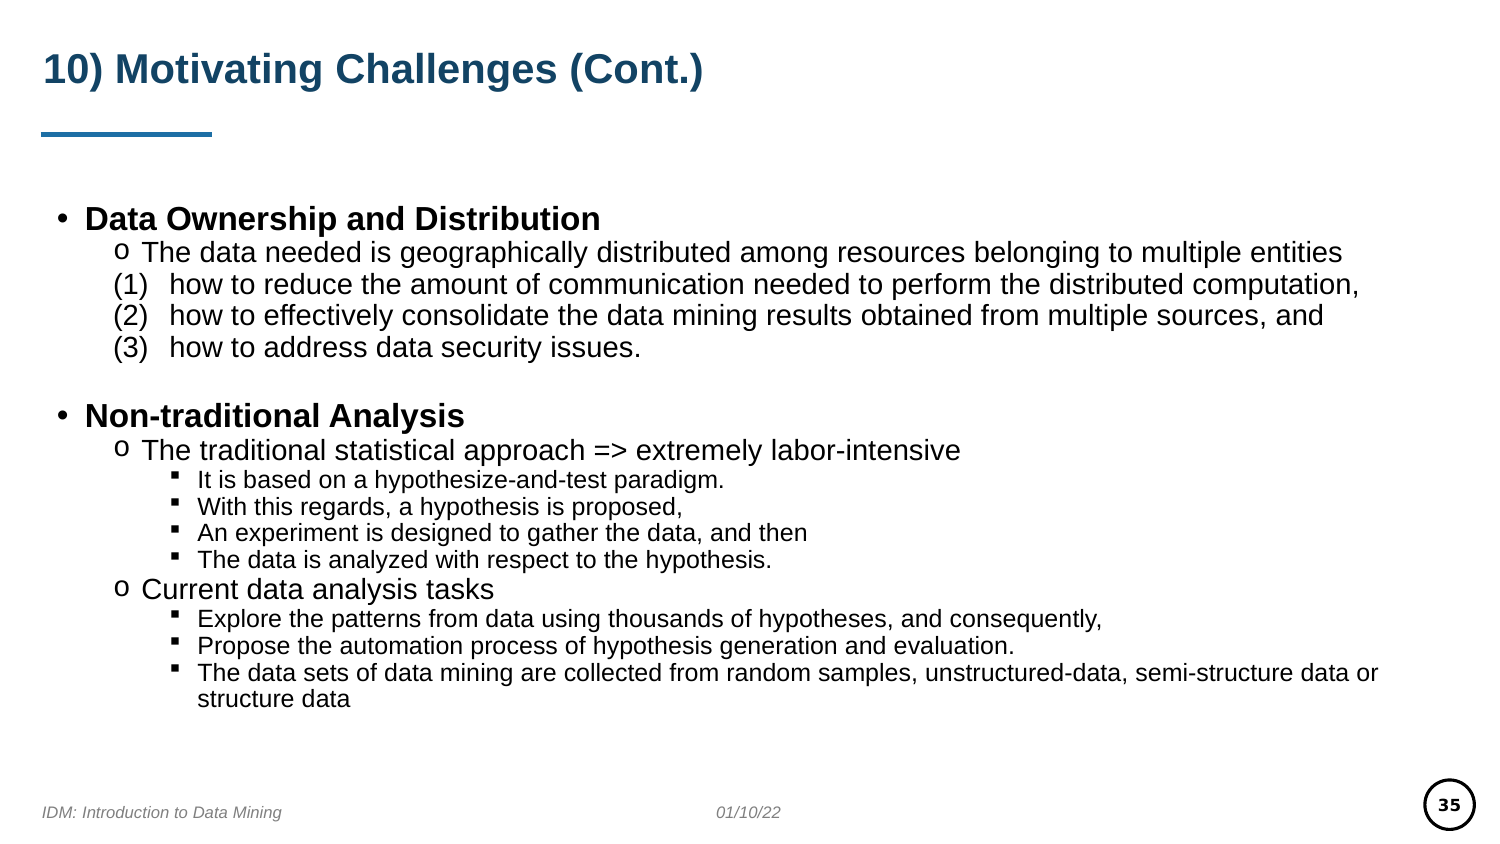

# 10) Motivating Challenges (Cont.)

Data Ownership and Distribution
The data needed is geographically distributed among resources belonging to multiple entities
how to reduce the amount of communication needed to perform the distributed computation,
how to effectively consolidate the data mining results obtained from multiple sources, and
how to address data security issues.

Non-traditional Analysis
The traditional statistical approach => extremely labor-intensive
It is based on a hypothesize-and-test paradigm.
With this regards, a hypothesis is proposed,
An experiment is designed to gather the data, and then
The data is analyzed with respect to the hypothesis.
Current data analysis tasks
Explore the patterns from data using thousands of hypotheses, and consequently,
Propose the automation process of hypothesis generation and evaluation.
The data sets of data mining are collected from random samples, unstructured-data, semi-structure data or structure data